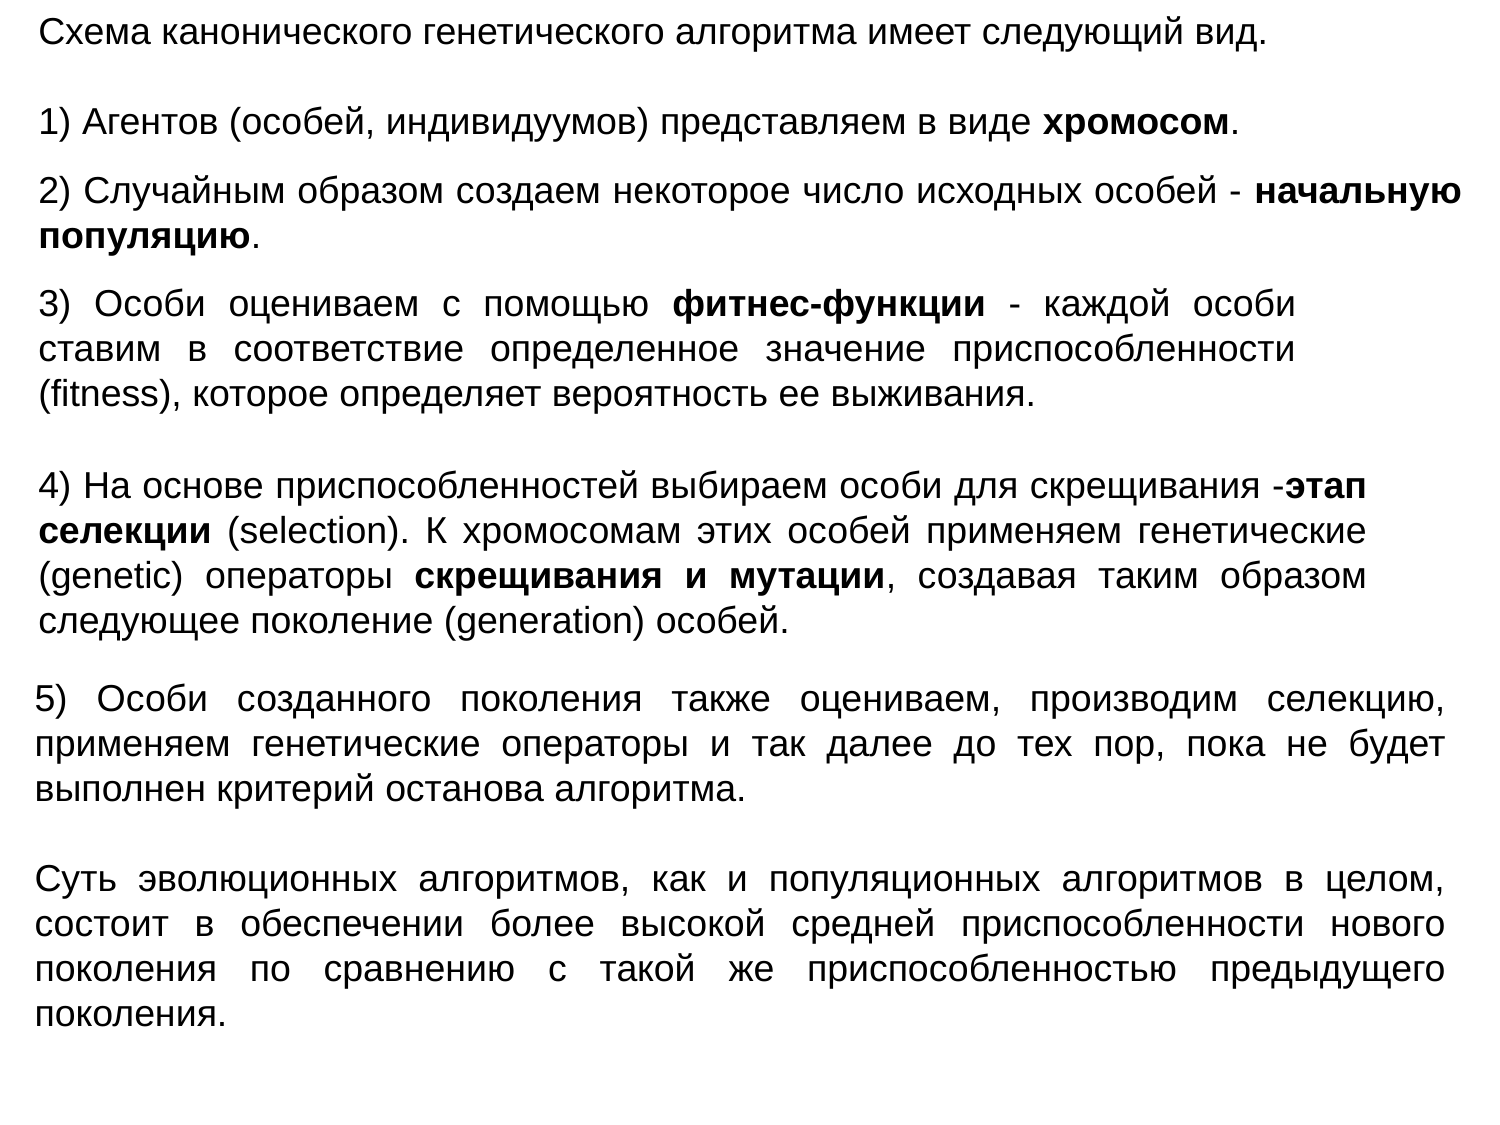

Схема канонического генетического алгоритма имеет следующий вид.

1) Агентов (особей, индивидуумов) представляем в виде хромосом.

2) Случайным образом создаем некоторое число исходных особей - начальную популяцию.

3) Особи оцениваем с помощью фитнес-функции - каждой особи ставим в соответствие определенное значение приспособленности (fitness), которое определяет вероятность ее выживания.

4) На основе приспособленностей выбираем особи для скрещивания -этап селекции (selection). К хромосомам этих особей применяем генетические (genetic) операторы скрещивания и мутации, создавая таким образом следующее поколение (generation) особей.

5) Особи созданного поколения также оцениваем, производим селекцию, применяем генетические операторы и так далее до тех пор, пока не будет выполнен критерий останова алгоритма.

Суть эволюционных алгоритмов, как и популяционных алгоритмов в целом, состоит в обеспечении более высокой средней приспособленности нового поколения по сравнению с такой же приспособленностью предыдущего поколения.